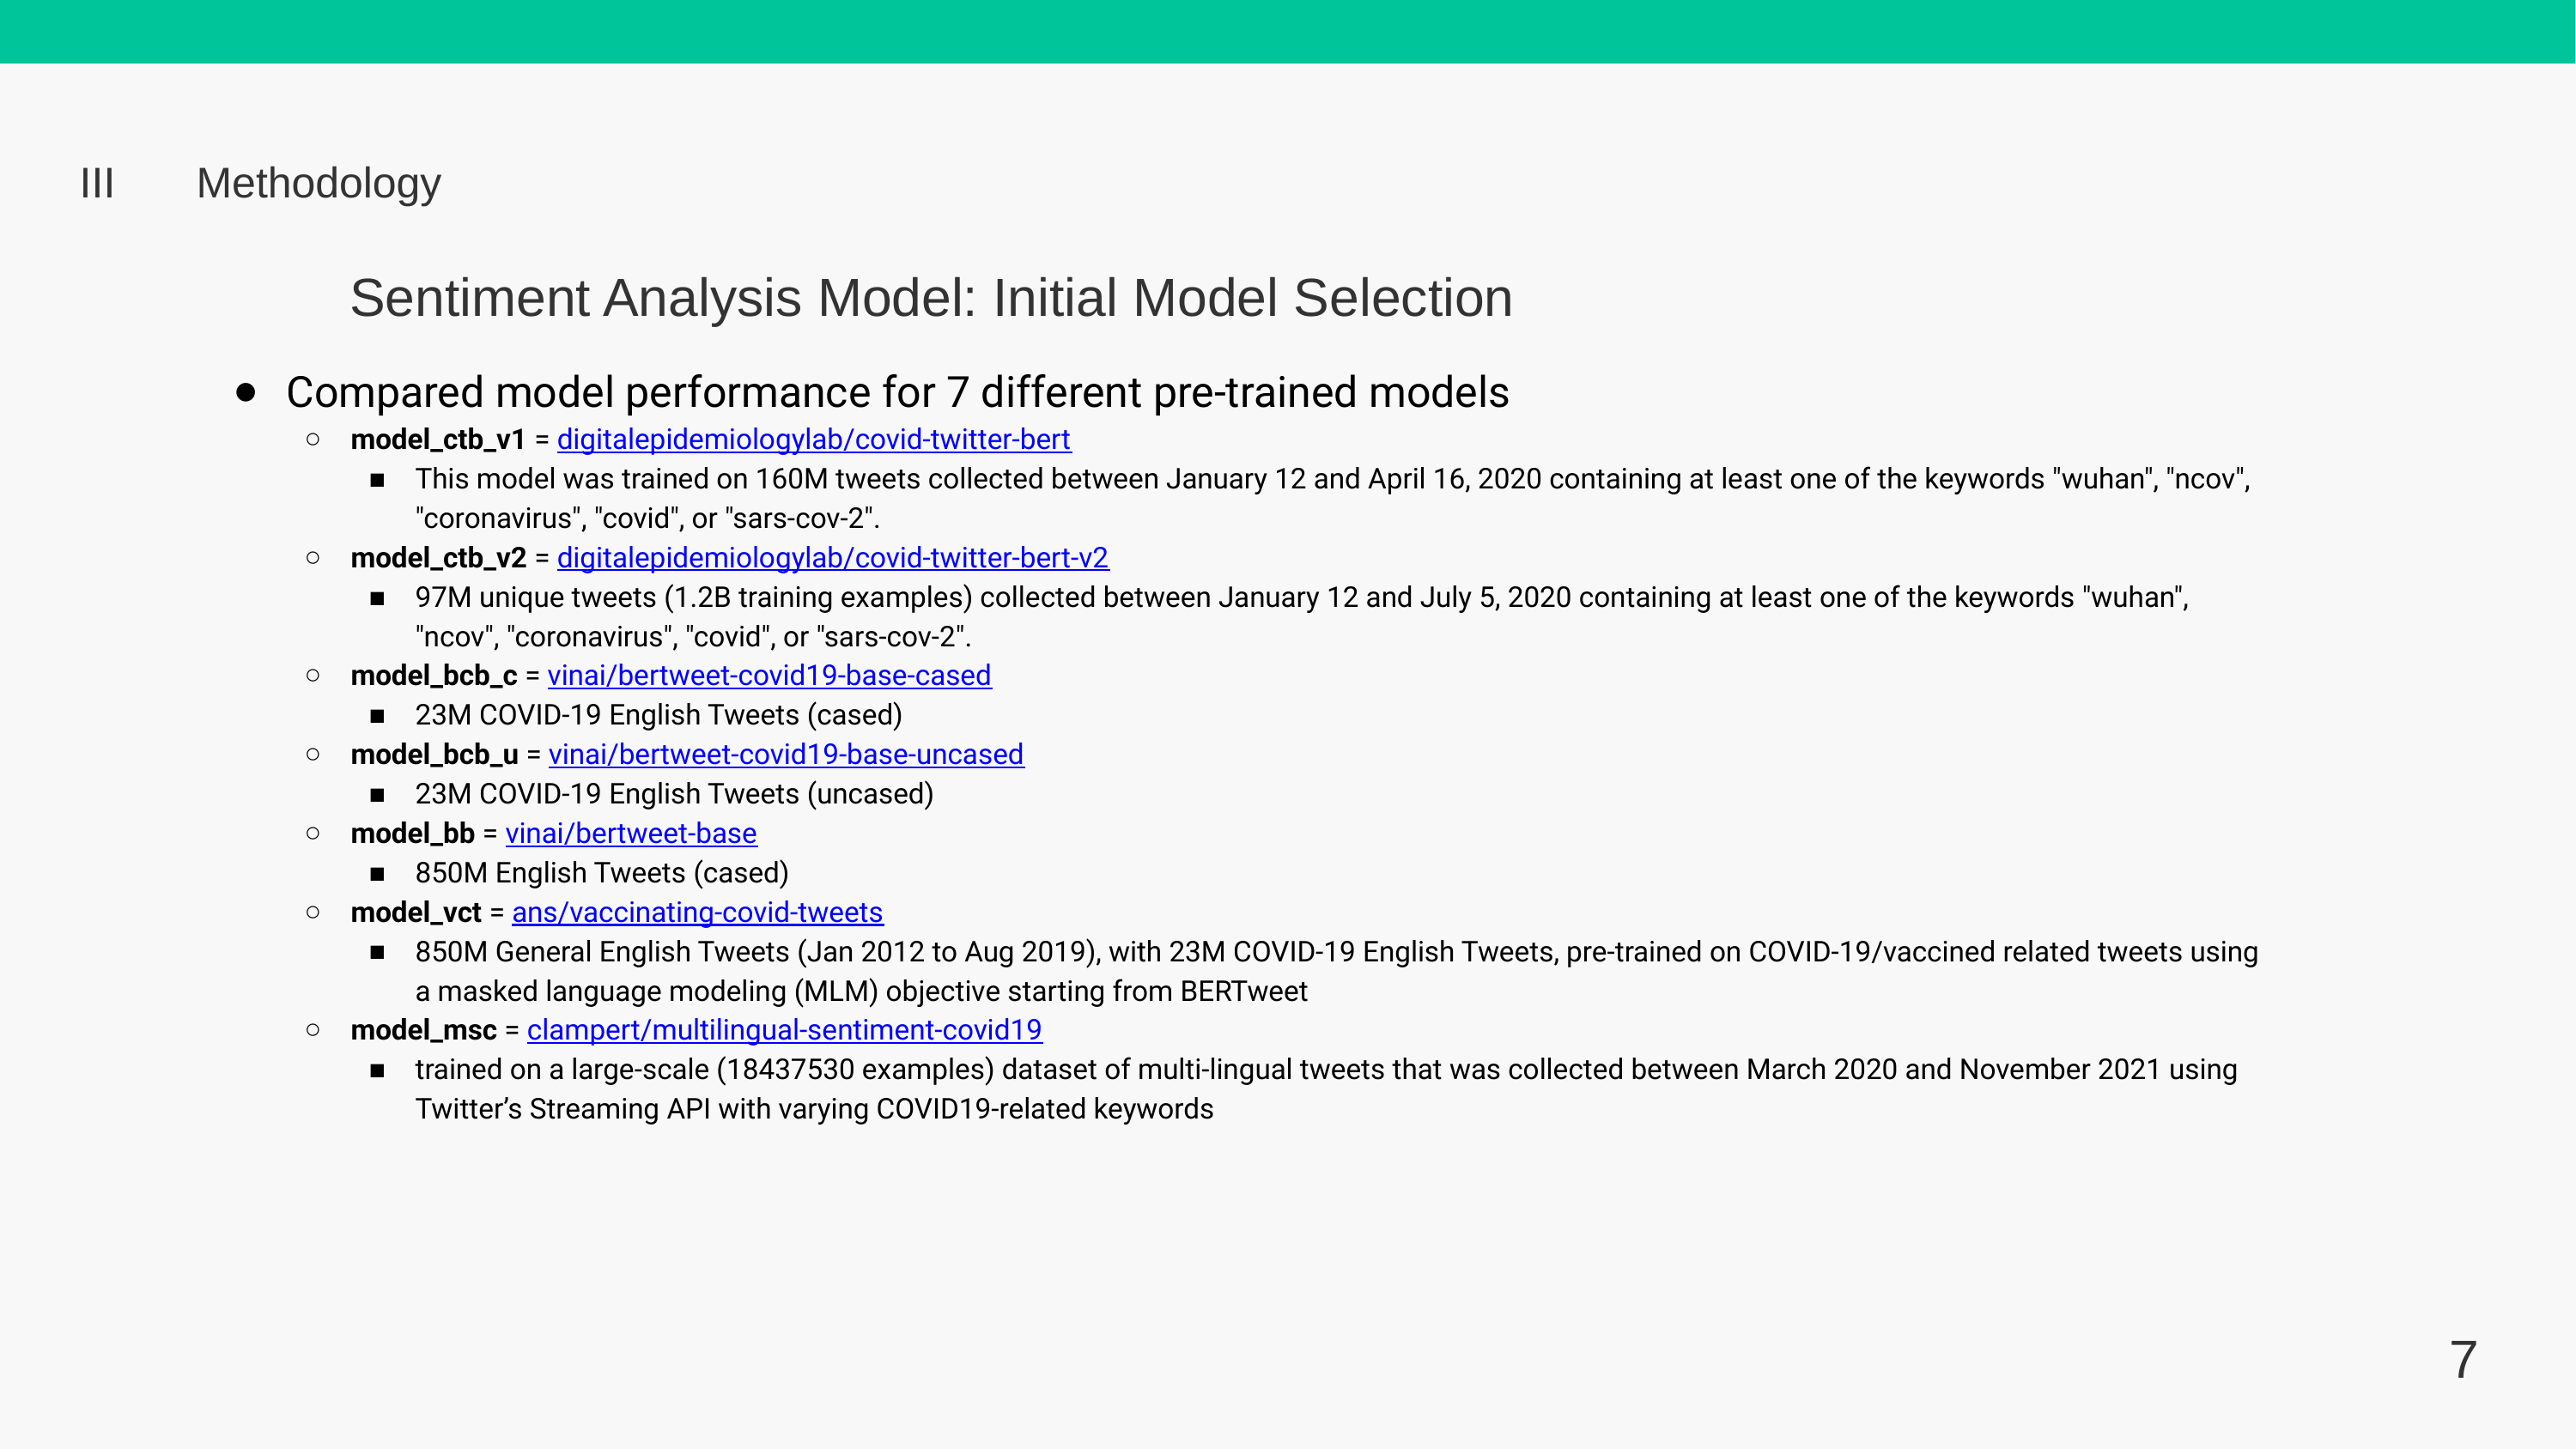

III
Methodology
Sentiment Analysis Model: Initial Model Selection
Compared model performance for 7 different pre-trained models
model_ctb_v1 = digitalepidemiologylab/covid-twitter-bert
This model was trained on 160M tweets collected between January 12 and April 16, 2020 containing at least one of the keywords "wuhan", "ncov", "coronavirus", "covid", or "sars-cov-2".
model_ctb_v2 = digitalepidemiologylab/covid-twitter-bert-v2
97M unique tweets (1.2B training examples) collected between January 12 and July 5, 2020 containing at least one of the keywords "wuhan", "ncov", "coronavirus", "covid", or "sars-cov-2".
model_bcb_c = vinai/bertweet-covid19-base-cased
23M COVID-19 English Tweets (cased)
model_bcb_u = vinai/bertweet-covid19-base-uncased
23M COVID-19 English Tweets (uncased)
model_bb = vinai/bertweet-base
850M English Tweets (cased)
model_vct = ans/vaccinating-covid-tweets
850M General English Tweets (Jan 2012 to Aug 2019), with 23M COVID-19 English Tweets, pre-trained on COVID-19/vaccined related tweets using a masked language modeling (MLM) objective starting from BERTweet
model_msc = clampert/multilingual-sentiment-covid19
trained on a large-scale (18437530 examples) dataset of multi-lingual tweets that was collected between March 2020 and November 2021 using Twitter’s Streaming API with varying COVID19-related keywords

7